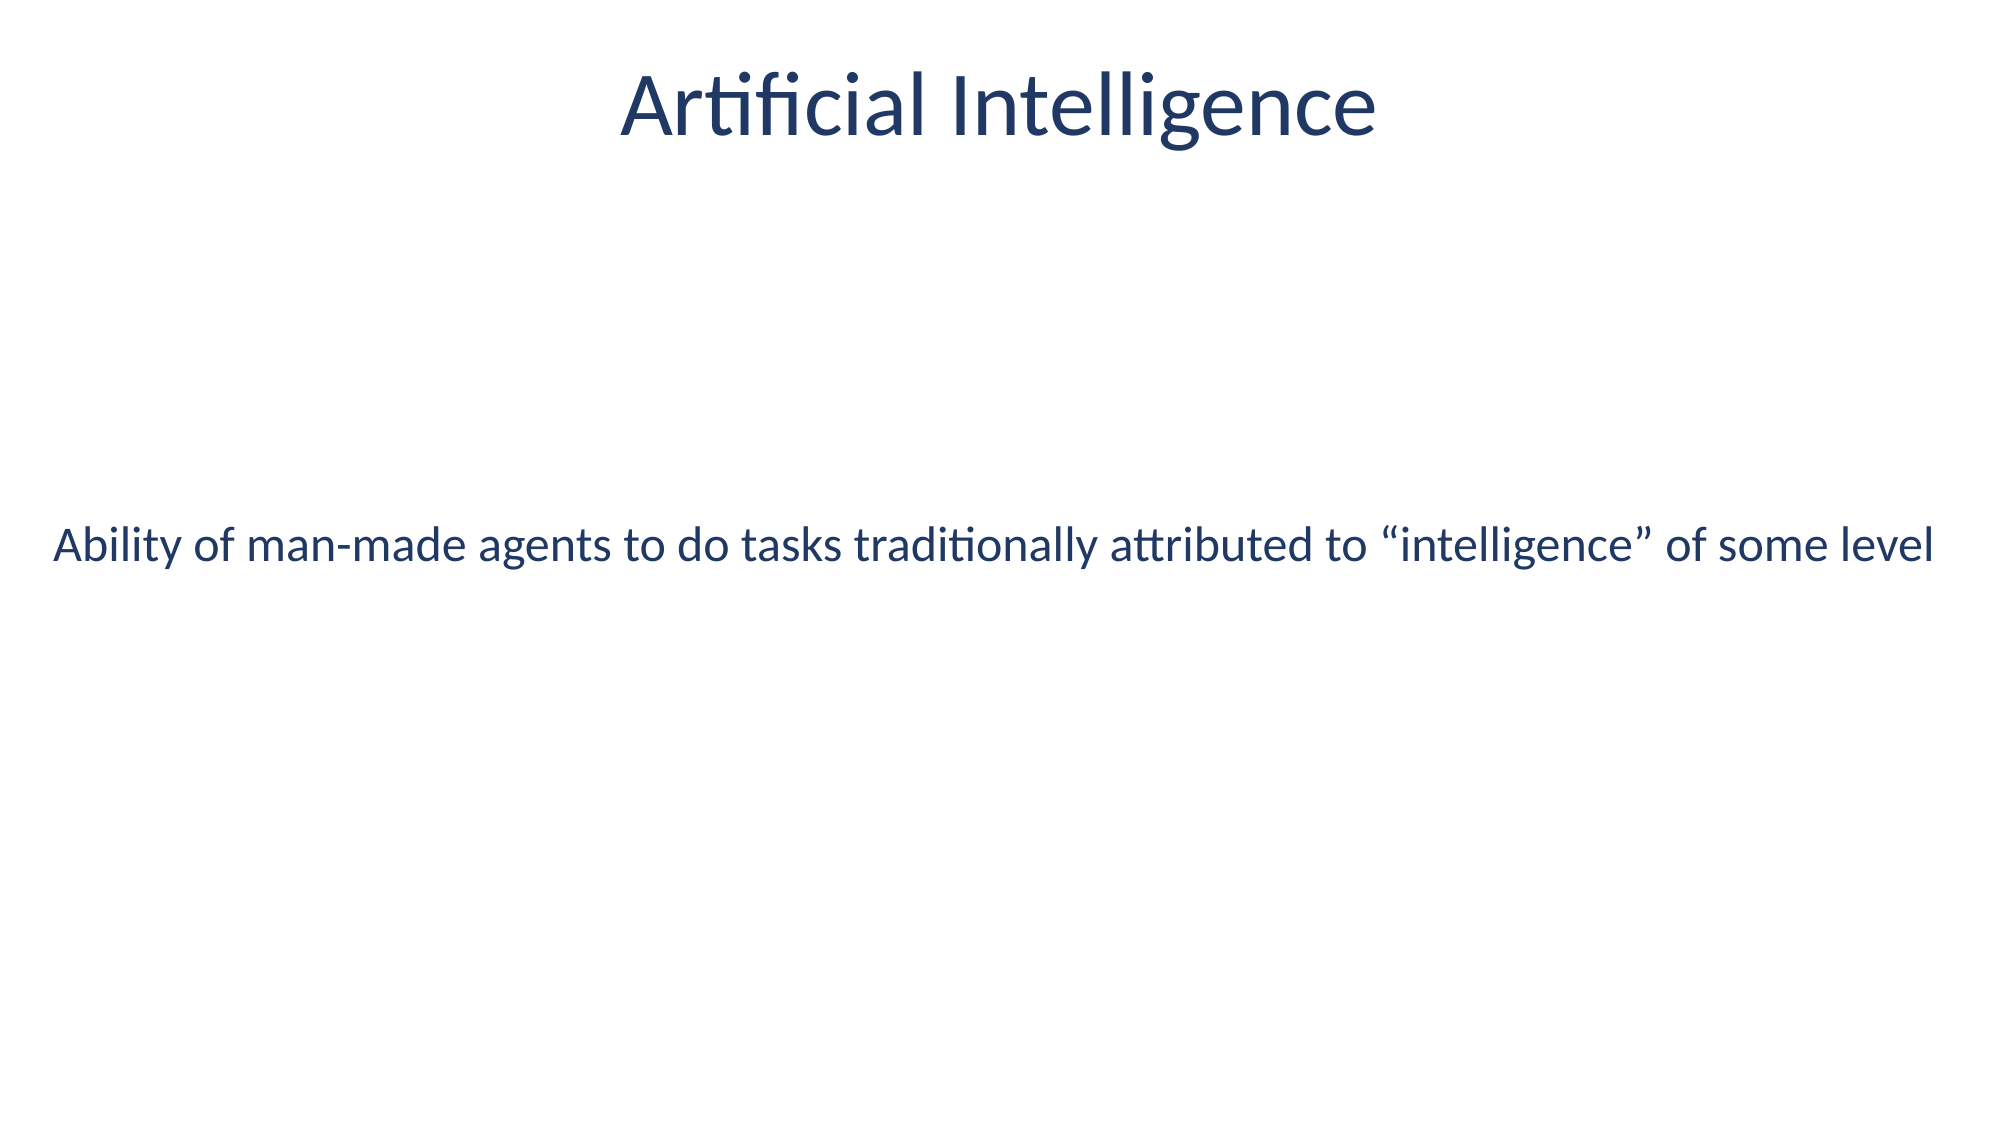

# Artificial Intelligence
Ability of man-made agents to do tasks traditionally attributed to “intelligence” of some level